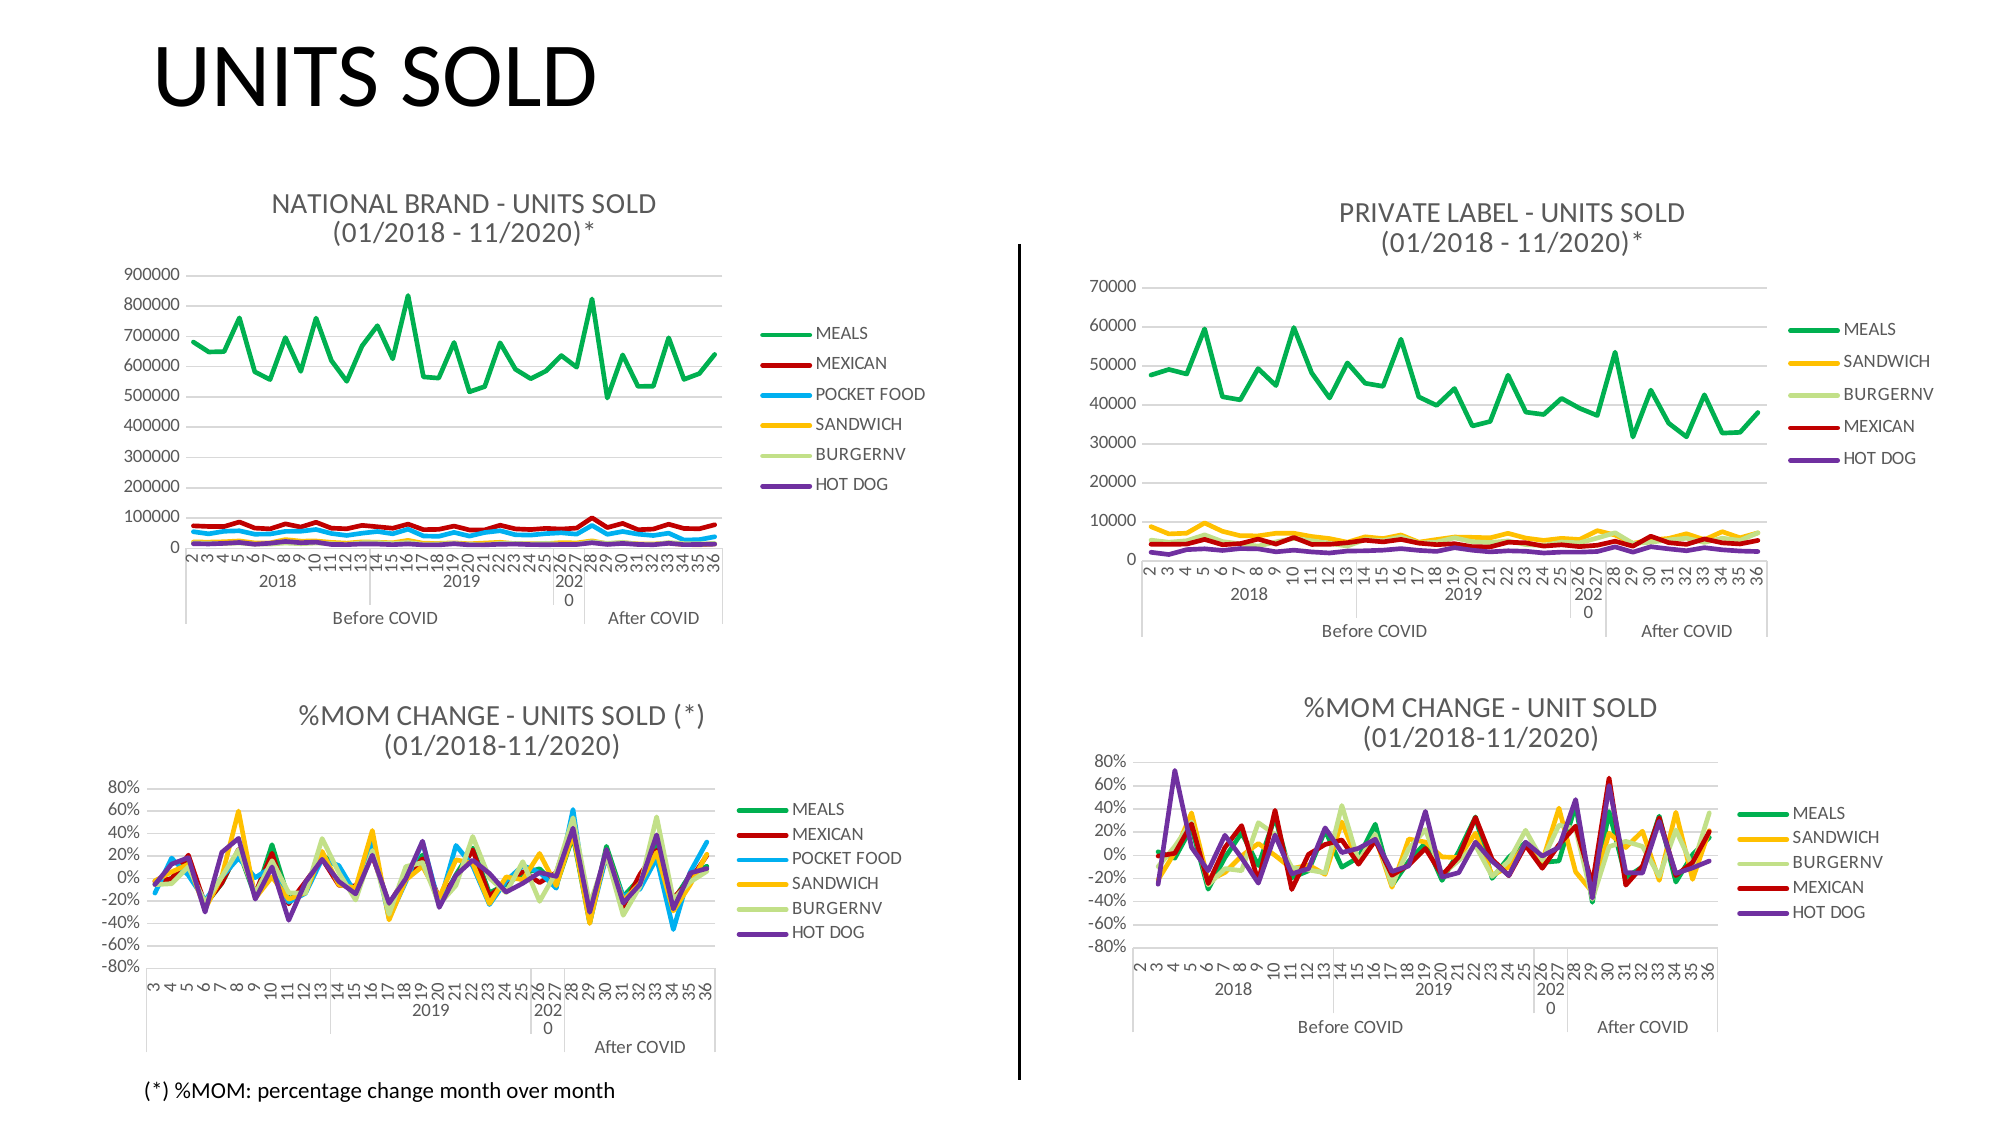

UNITS SOLD

[unsupported chart]

[unsupported chart]

[unsupported chart]

### Chart: %MOM CHANGE - UNITS SOLD (*)
(01/2018-11/2020)

| Category | MEALS | MEXICAN | POCKET FOOD | SANDWICH | BURGERNV | HOT DOG |
|---|---|---|---|---|---|---|
| 3 | -0.04794154522845462 | -0.026940467219291664 | -0.13031139420101912 | -0.02108433734939763 | -0.05513981882630958 | -0.05423883318140388 |
| 4 | 0.0016083591498363692 | -0.0028073572120038692 | 0.1814756646407969 | 0.05880341880341877 | -0.04668611921634014 | 0.12819277108433735 |
| 5 | 0.17192585407910332 | 0.2083292884186001 | 0.028528528527646868 | 0.12689699709396196 | 0.10450371665937919 | 0.18581802648440848 |
| 6 | -0.23413920896057683 | -0.23154173696473046 | -0.19637045469696068 | -0.2716332378223496 | -0.21654790182106098 | -0.2997118155619597 |
| 7 | -0.04435532287889343 | -0.041191845269210714 | 0.014099295035248316 | 0.016915814319433453 | 0.013643254168772101 | 0.23302469135802473 |
| 8 | 0.24923355279690407 | 0.2596227238032931 | 0.18310900754326287 | 0.6007736943907156 | 0.25672981056829514 | 0.3575302461410097 |
| 9 | -0.16036369488252333 | -0.13097299168975074 | 0.0075009376172021636 | -0.17568873852102462 | -0.13566045220150735 | -0.18438844499078055 |
| 10 | 0.3010661236224246 | 0.22542085865126005 | 0.10261819084253632 | 0.013778950454412131 | 0.15832950894905928 | 0.10286360211002266 |
| 11 | -0.18452671411341182 | -0.22622337831246953 | -0.21145622327256364 | -0.18536726431463268 | -0.12797147385103014 | -0.37273659036556206 |
| 12 | -0.1105327929006108 | -0.030570438071225947 | -0.13243898958184674 | -0.12779552715654952 | -0.13084961381190363 | -0.03376906318082784 |
| 13 | 0.21192927228646496 | 0.17446900736887727 | 0.17469978614903758 | 0.2413512413512413 | 0.35598536330371156 | 0.17023675310033815 |
| 14 | 0.0999507734847136 | -0.06089684443624288 | 0.11482985576249827 | -0.05737704918032782 | 0.05050115651503462 | -0.027938342967244734 |
| 15 | -0.14897162445248524 | -0.06857928866181962 | -0.13679186031905544 | -0.08382608695652172 | -0.19229357798165136 | -0.1372646184340932 |
| 16 | 0.33432167832167825 | 0.20474683544303796 | 0.31300931315483127 | 0.4278663629460897 | 0.2494320763289415 | 0.2085008615738082 |
| 17 | -0.32174751582742867 | -0.22730058663864805 | -0.35320846725036015 | -0.3695825578303643 | -0.31927272727272726 | -0.22053231939163498 |
| 18 | -0.007220127341286964 | 0.013937677053824427 | -0.029472241261137788 | -0.013074652045550361 | 0.10630341880341887 | -0.0018292682926829285 |
| 19 | 0.20933736815232695 | 0.17534644613321415 | 0.32768361581920913 | 0.10897435897435903 | 0.14244326412361175 | 0.3323152107513745 |
| 20 | -0.2395815098186611 | -0.17581059237425123 | -0.2313829787234043 | -0.16917148362235068 | -0.2290786136939983 | -0.25813846859238876 |
| 21 | 0.033597399959374386 | 0.0031149053991692544 | 0.29447327950207614 | 0.16697588126159557 | -0.0619517543859649 | 0.02781211372064285 |
| 22 | 0.2707334329062181 | 0.25485911443358256 | 0.11145926921947558 | 0.13672496025437209 | 0.374634716540035 | 0.16416115453998792 |
| 23 | -0.12889988658624596 | -0.15901383924479884 | -0.2322965100827321 | -0.22447552447552443 | 0.0025510204081633514 | 0.044938016528925706 |
| 24 | -0.05276488968847648 | -0.03247602441150832 | -0.022277141553518676 | 0.013976555455365247 | -0.12637828668363016 | -0.12160158180919423 |
| 25 | 0.04543296263901042 | 0.061950889840054035 | 0.11486702979814156 | -0.012005335704757703 | 0.15048543689320382 | -0.043331457512661764 |
| 26 | 0.08677359978963972 | -0.03691132795927021 | 0.054892944388561515 | 0.22322232223222316 | -0.20421940928270044 | 0.05235294117647049 |
| 27 | -0.06031278182258104 | 0.05220264317180612 | -0.08745402533714752 | -0.0643855776306107 | 0.05779427359490996 | 0.01844605925097831 |
| 28 | 0.37732028744645496 | 0.5074314423278208 | 0.6148761838366923 | 0.40031458906802997 | 0.5413533834586466 | 0.4489571899012075 |
| 29 | -0.3973368683134916 | -0.31849743091237326 | -0.3882449608403159 | -0.40129177197416455 | -0.2321951219512195 | -0.3018939393939394 |
| 30 | 0.2869490426101915 | 0.19796230259806413 | 0.2030992914935026 | 0.2523452157598498 | 0.20711562897077518 | 0.2593597395550733 |
| 31 | -0.1628192346038807 | -0.2536145602993707 | -0.1581238923235061 | -0.19812734082397 | -0.32842105263157895 | -0.2193020249892288 |
| 32 | 0.0010207820761136688 | 0.03600729261622604 | -0.09519626044195217 | -0.043437645959831905 | -0.07210031347962387 | -0.05242825607064017 |
| 33 | 0.29850960909922875 | 0.251209854817422 | 0.18070898598516072 | 0.234375 | 0.5495495495495495 | 0.38905066977285974 |
| 34 | -0.19736616896388548 | -0.17572081575246135 | -0.45494887431308473 | -0.28995253164556967 | -0.18640988372093026 | -0.2716981132075472 |
| 35 | 0.03403161063723026 | -0.01471686040311404 | 0.05582441359137191 | -0.05738161559888577 | -0.0321572130415364 | 0.04835924006908465 |
| 36 | 0.10956777018912334 | 0.2046758307176102 | 0.3249211356466877 | 0.2163120567375887 | 0.0641439778495616 | 0.08896210873146626 |
(*) %MOM: percentage change month over month